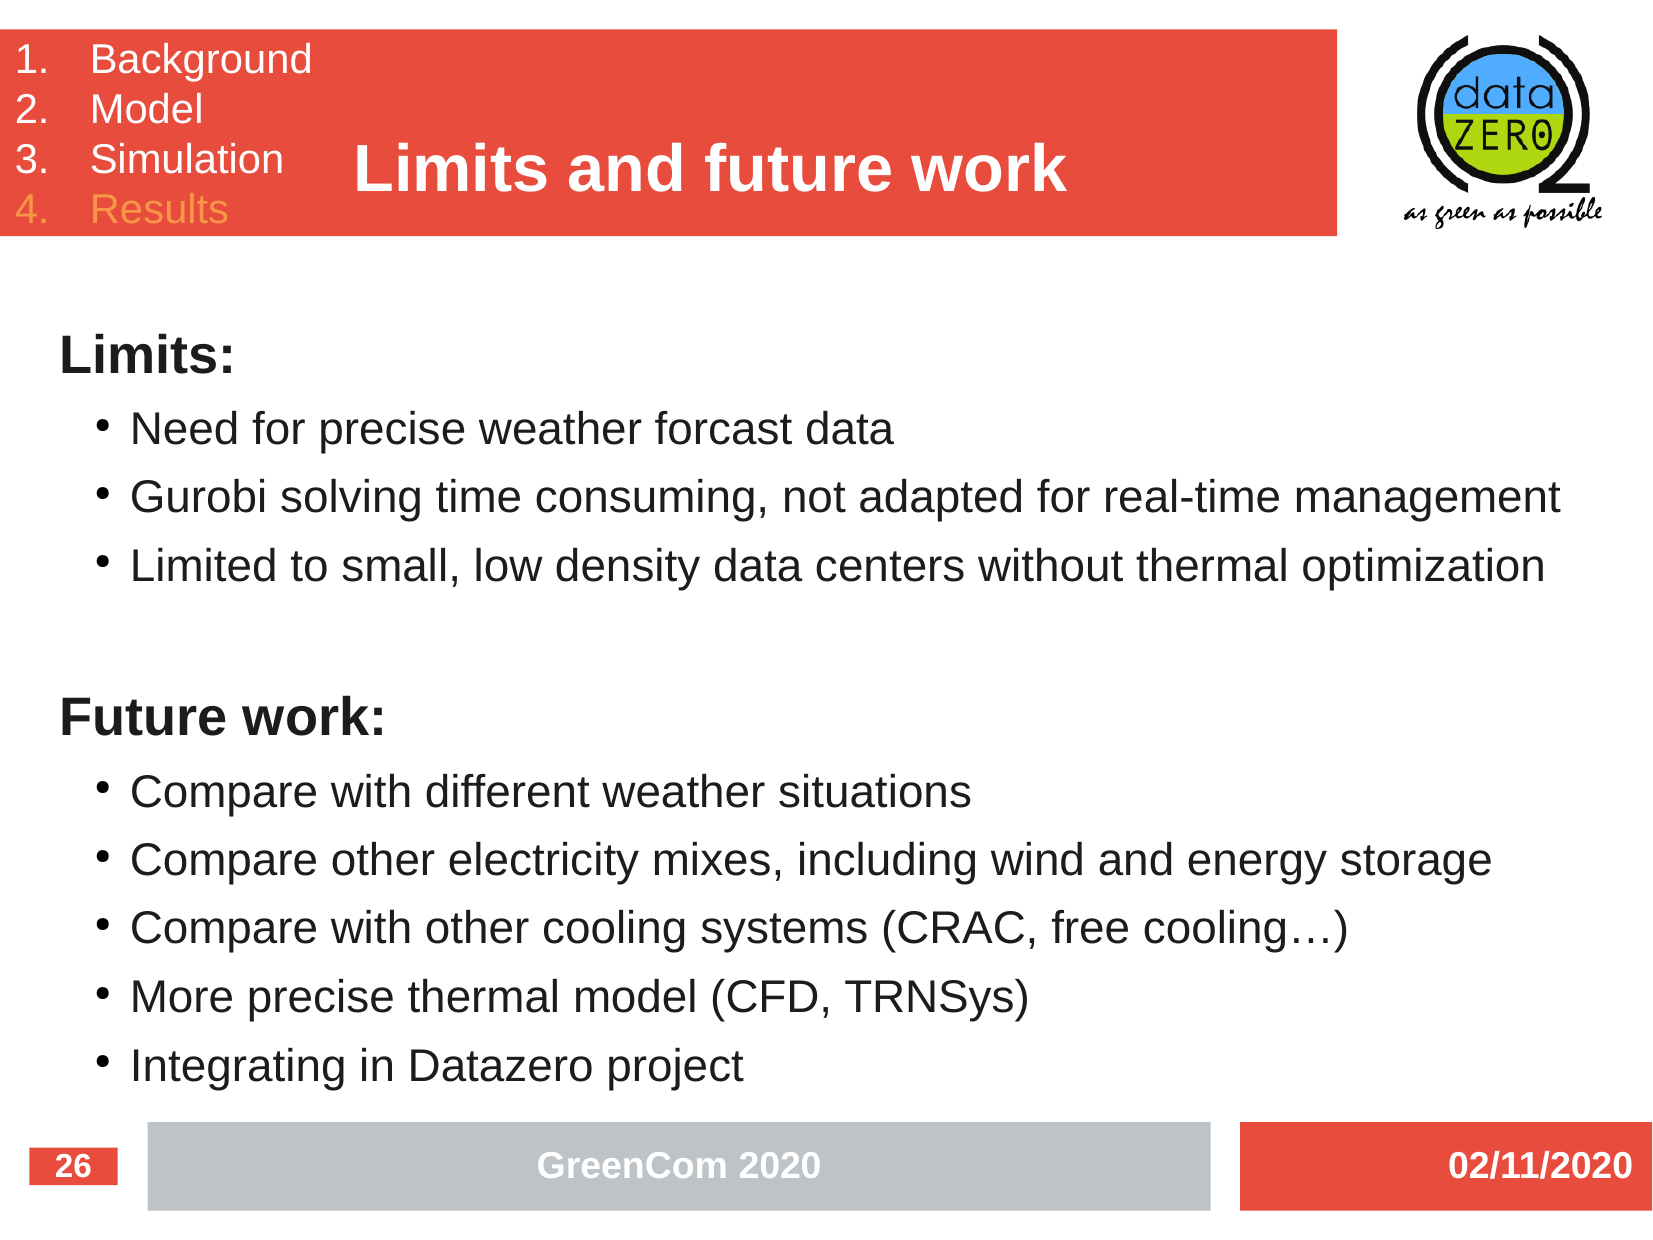

# Limits and future work
Limits:
Need for precise weather forcast data
Gurobi solving time consuming, not adapted for real-time management
Limited to small, low density data centers without thermal optimization

Future work:
Compare with different weather situations
Compare other electricity mixes, including wind and energy storage
Compare with other cooling systems (CRAC, free cooling…)
More precise thermal model (CFD, TRNSys)
Integrating in Datazero project
26